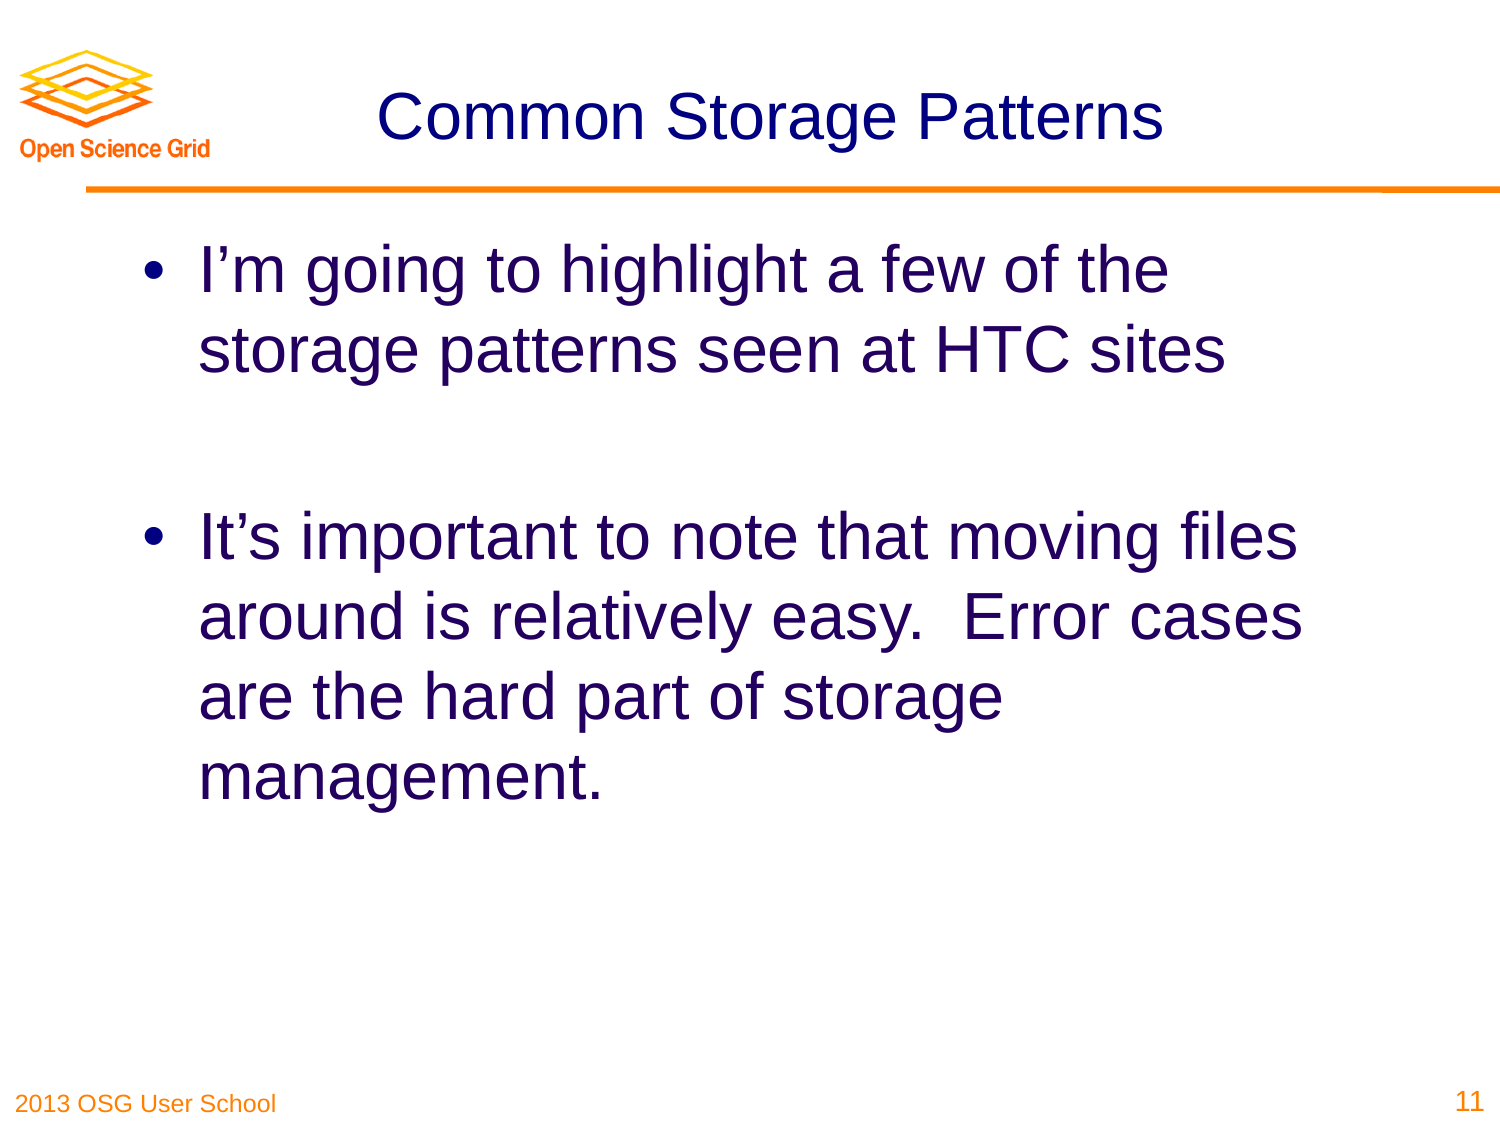

# Common Storage Patterns
I’m going to highlight a few of the storage patterns seen at HTC sites

It’s important to note that moving files around is relatively easy.  Error cases are the hard part of storage management.

11